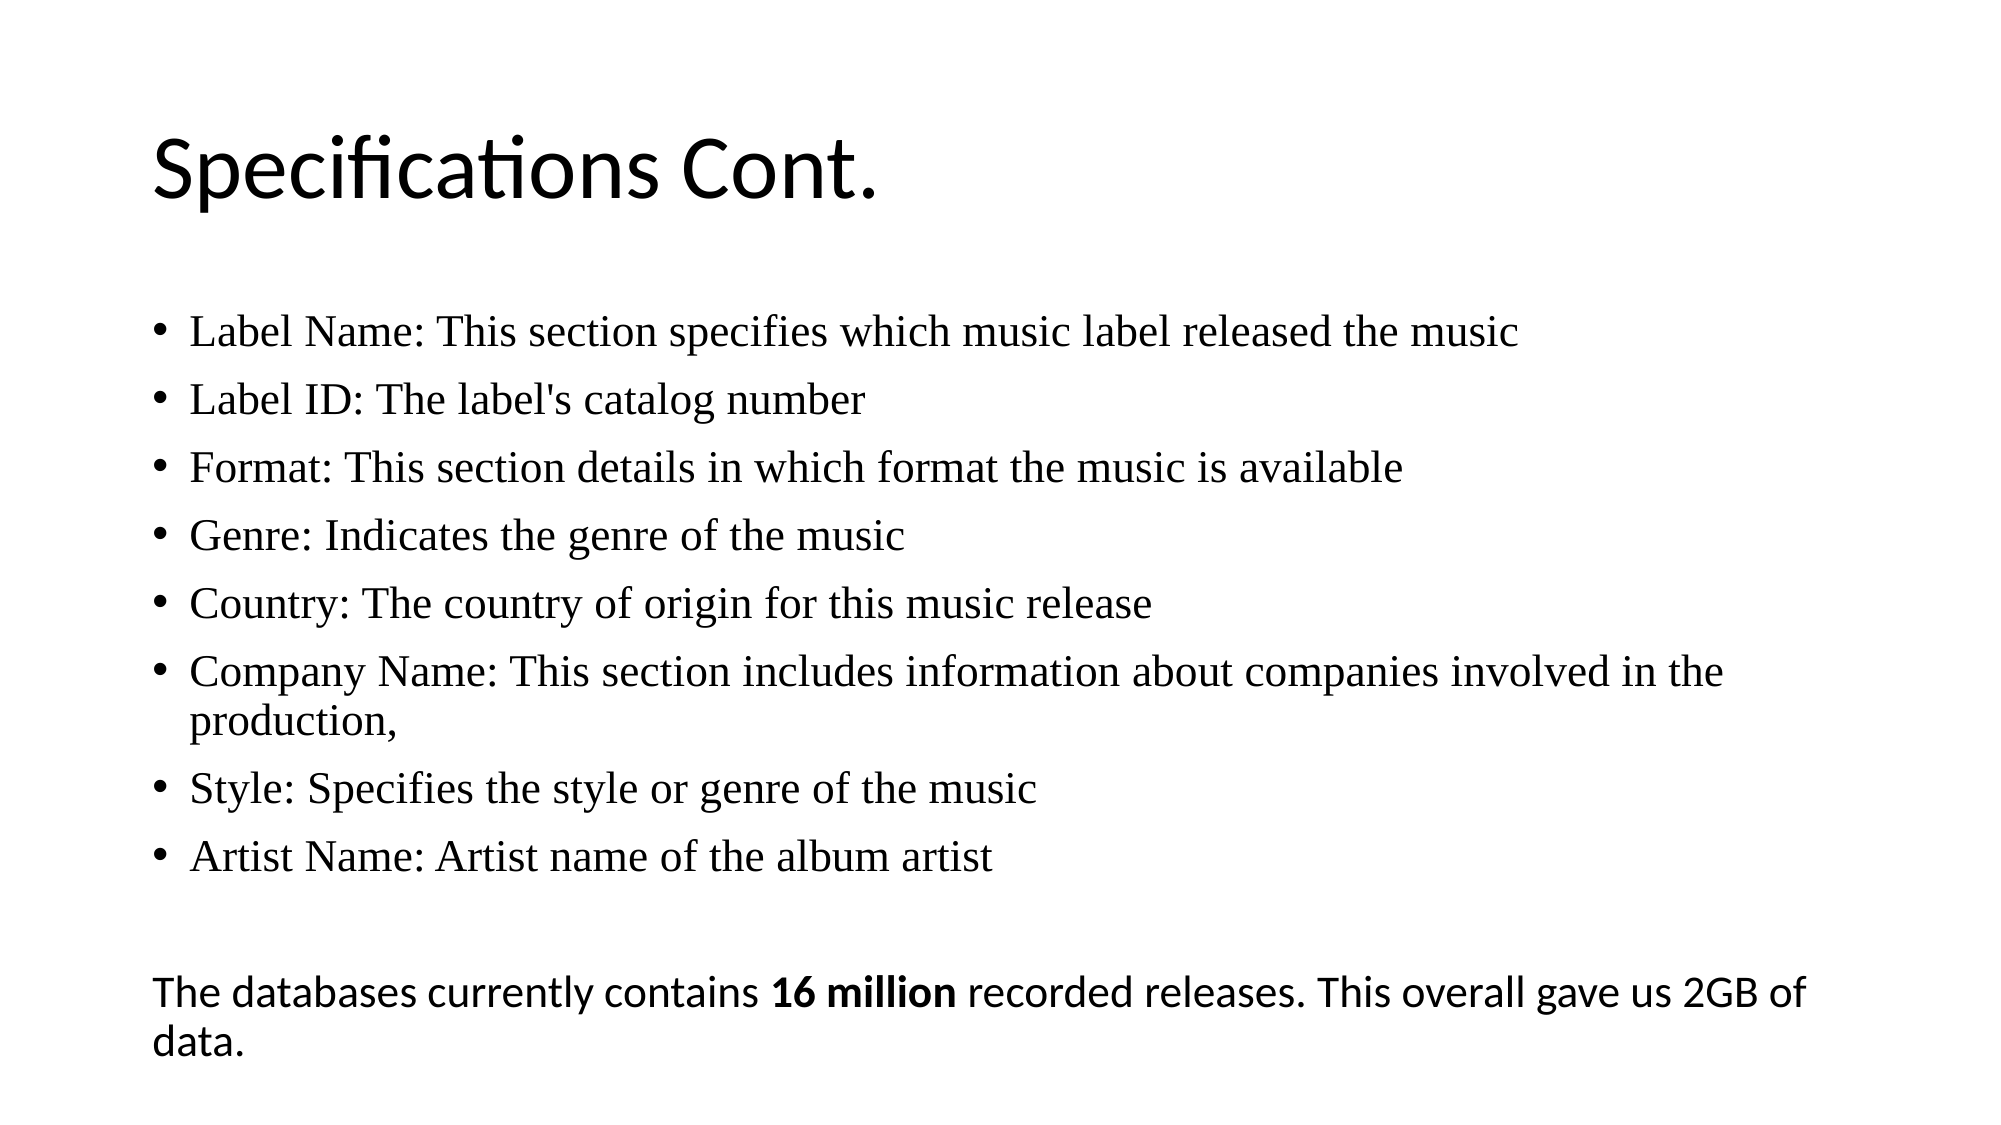

# Specifications Cont.
Label Name: This section specifies which music label released the music
Label ID: The label's catalog number
Format: This section details in which format the music is available
Genre: Indicates the genre of the music
Country: The country of origin for this music release
Company Name: This section includes information about companies involved in the production,
Style: Specifies the style or genre of the music
Artist Name: Artist name of the album artist

The databases currently contains 16 million recorded releases. This overall gave us 2GB of data.